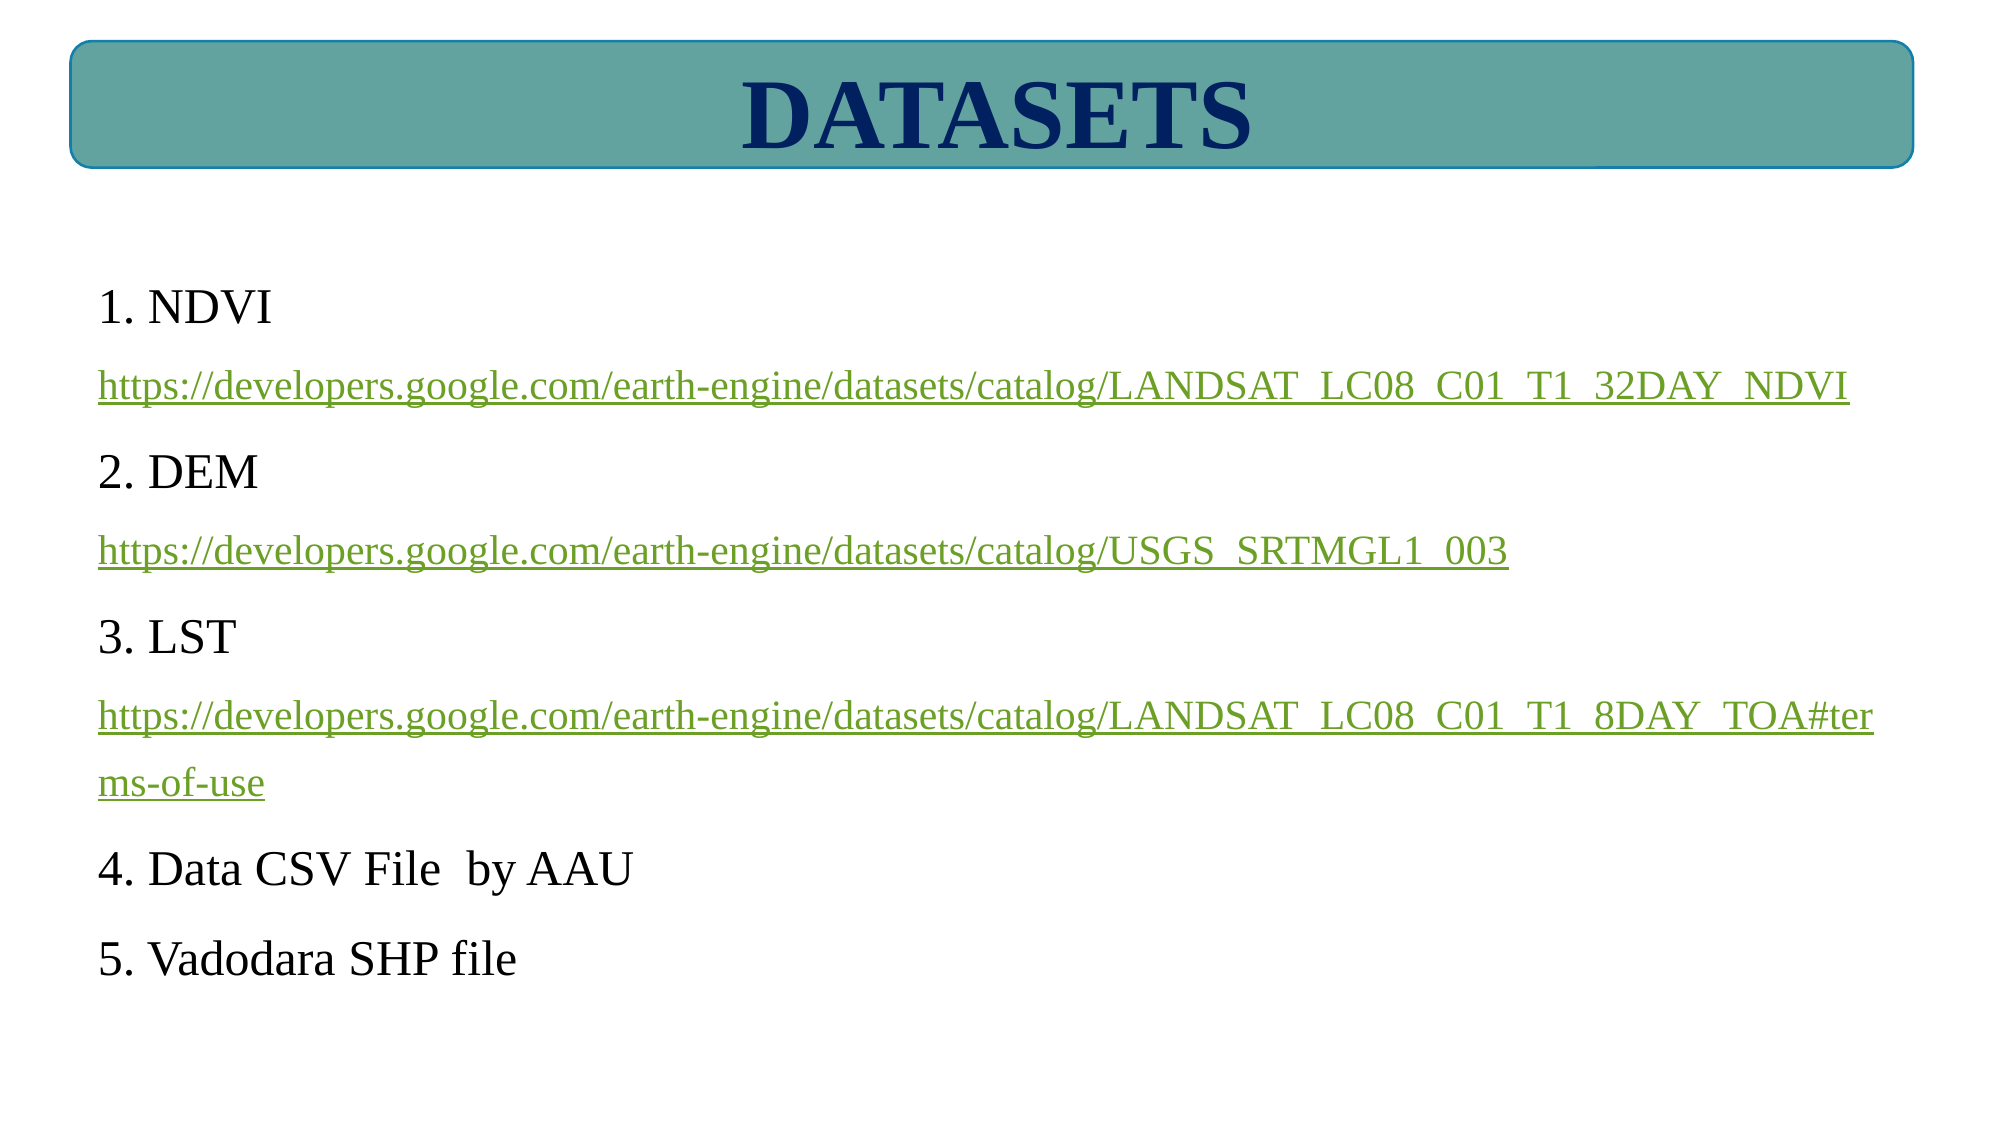

DATASETS
1. NDVI
https://developers.google.com/earth-engine/datasets/catalog/LANDSAT_LC08_C01_T1_32DAY_NDVI
2. DEM
https://developers.google.com/earth-engine/datasets/catalog/USGS_SRTMGL1_003
3. LST
https://developers.google.com/earth-engine/datasets/catalog/LANDSAT_LC08_C01_T1_8DAY_TOA#terms-of-use
4. Data CSV File  by AAU
5. Vadodara SHP file